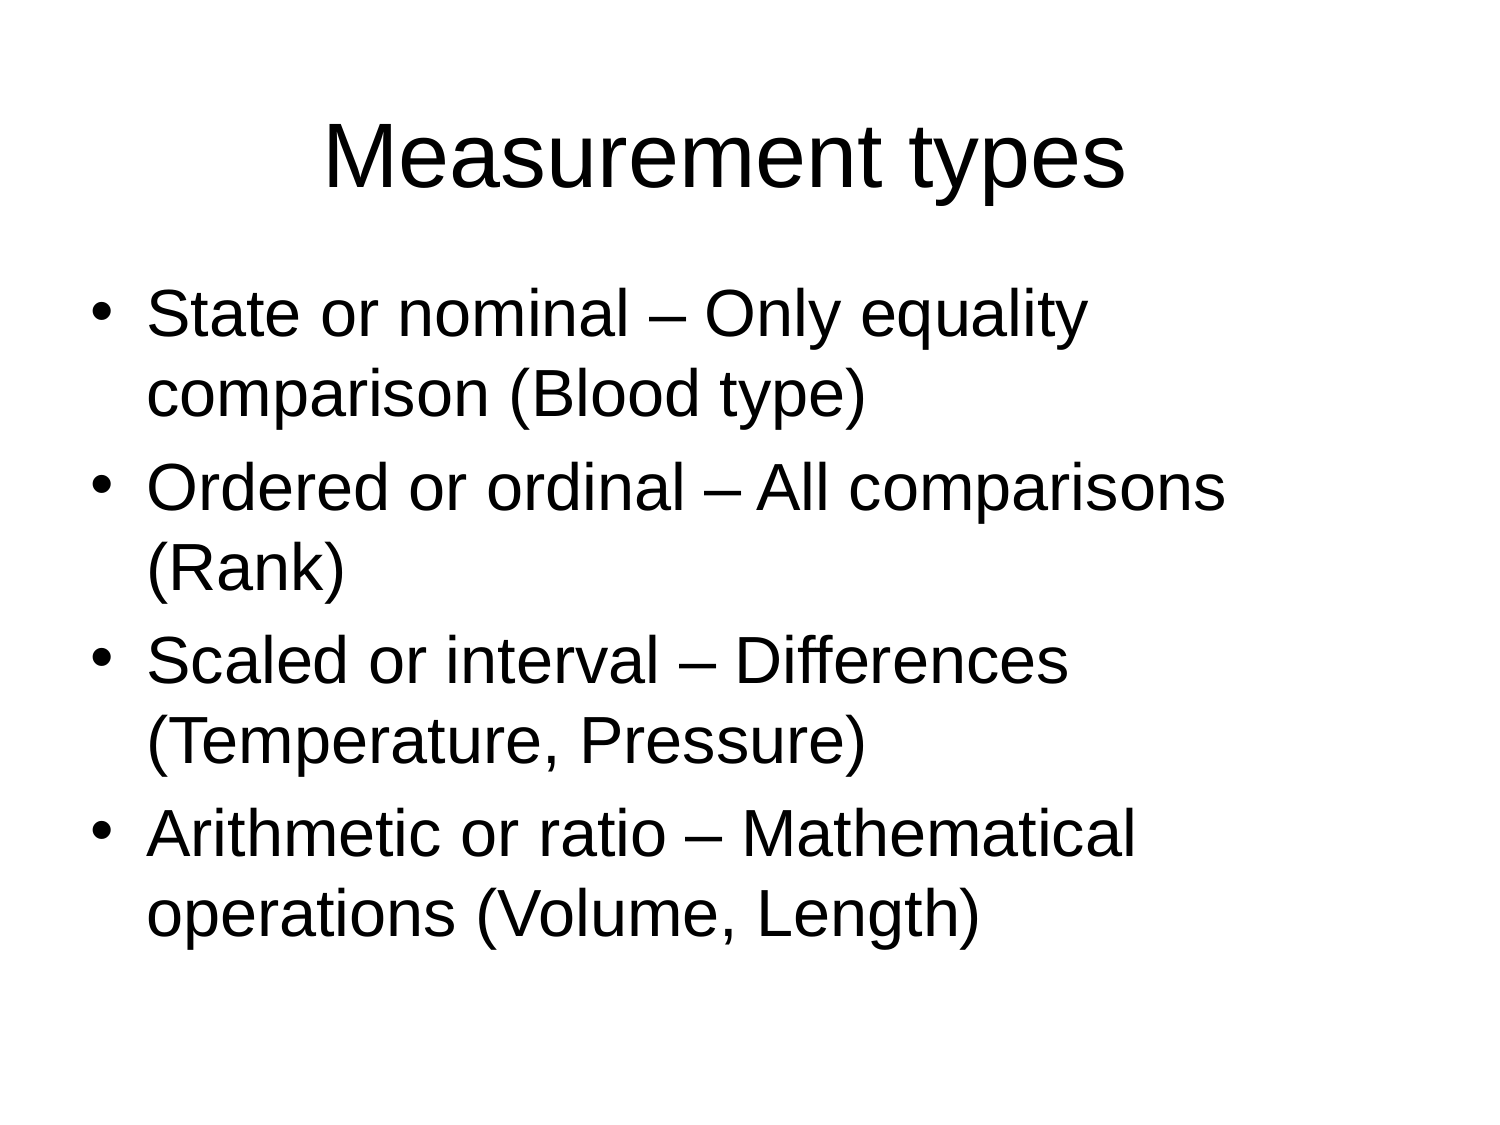

Measurement types
State or nominal – Only equality comparison (Blood type)
Ordered or ordinal – All comparisons (Rank)
Scaled or interval – Differences (Temperature, Pressure)
Arithmetic or ratio – Mathematical operations (Volume, Length)